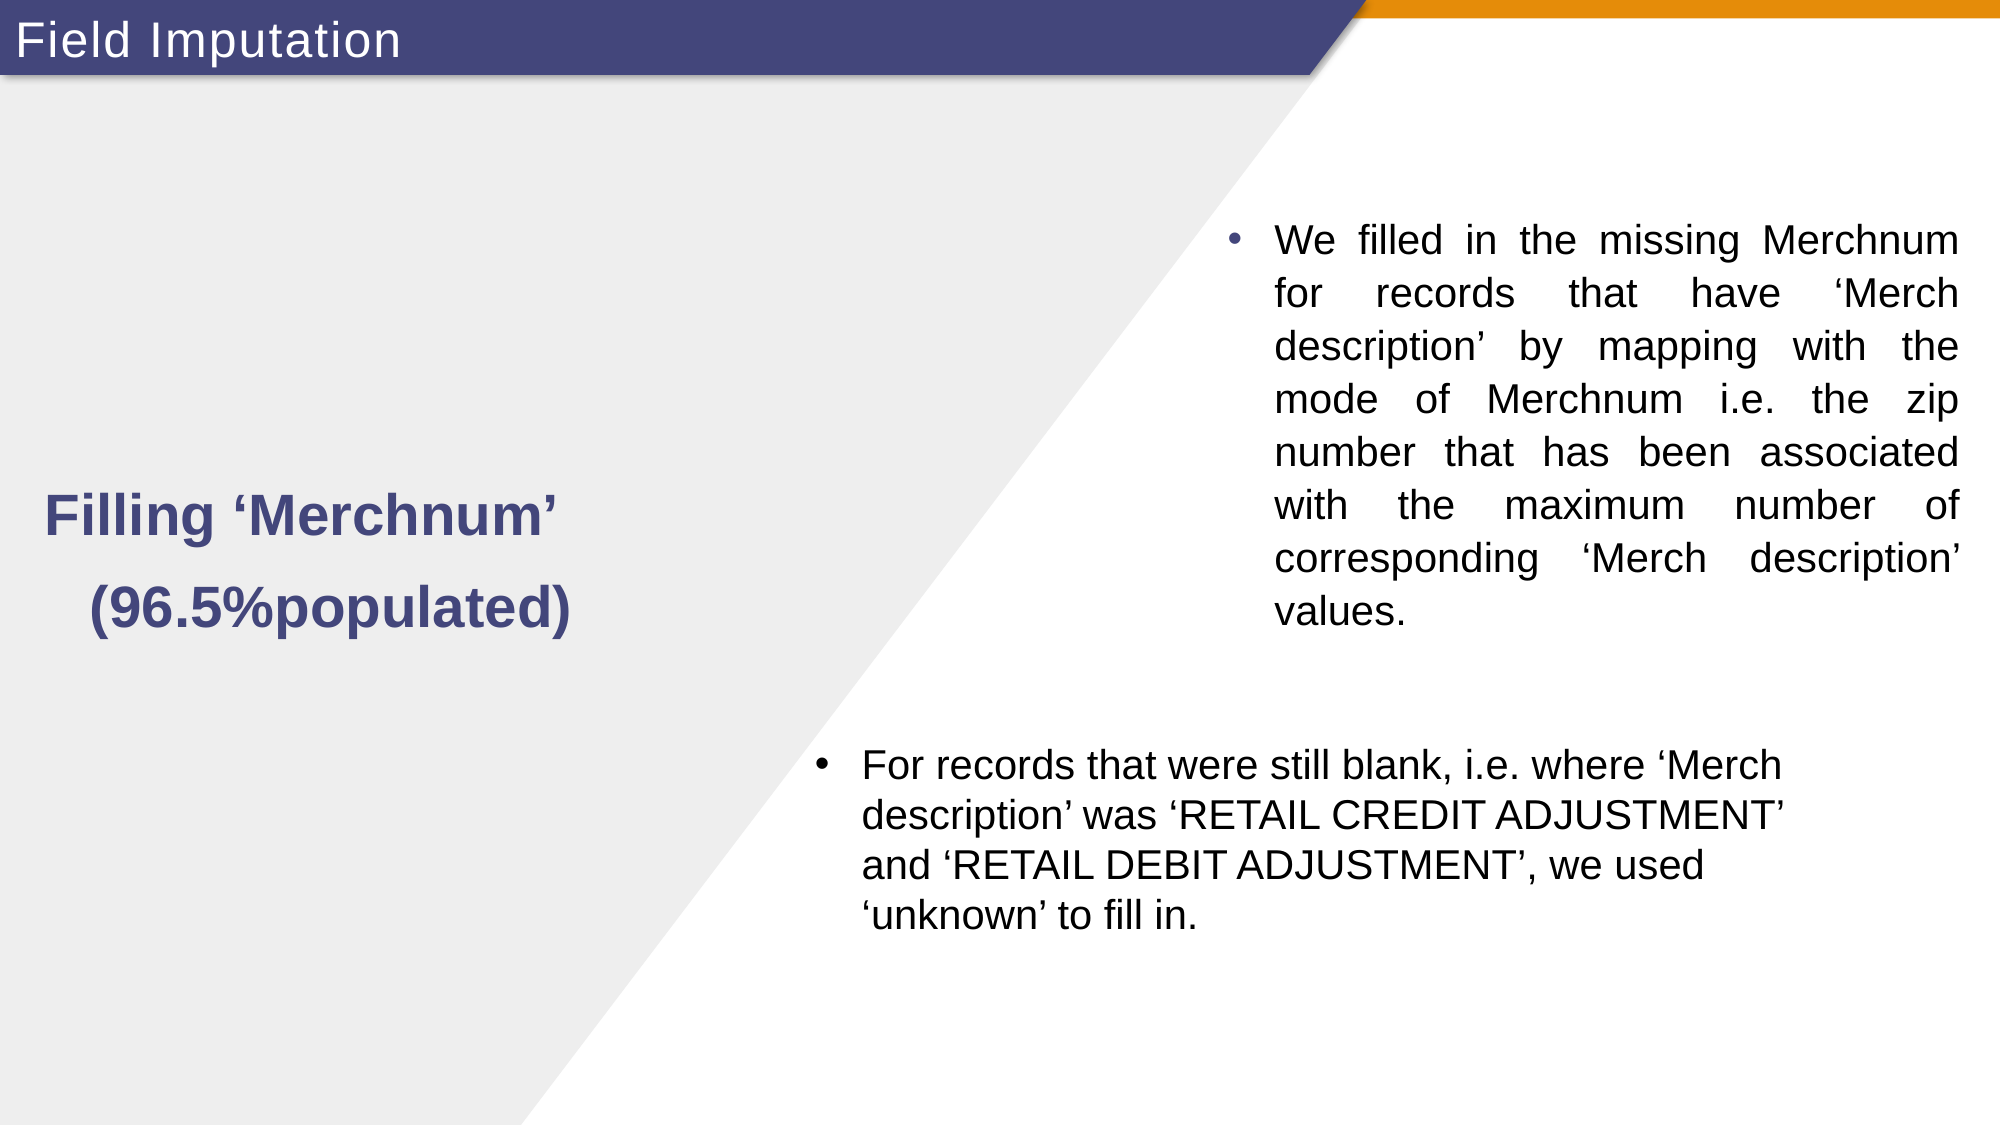

# Field Imputation
We filled in the missing Merchnum for records that have ‘Merch description’ by mapping with the mode of Merchnum i.e. the zip number that has been associated with the maximum number of corresponding ‘Merch description’ values.
Filling ‘Merchnum’
(96.5%populated)
For records that were still blank, i.e. where ‘Merch description’ was ‘RETAIL CREDIT ADJUSTMENT’ and ‘RETAIL DEBIT ADJUSTMENT’, we used ‘unknown’ to fill in.